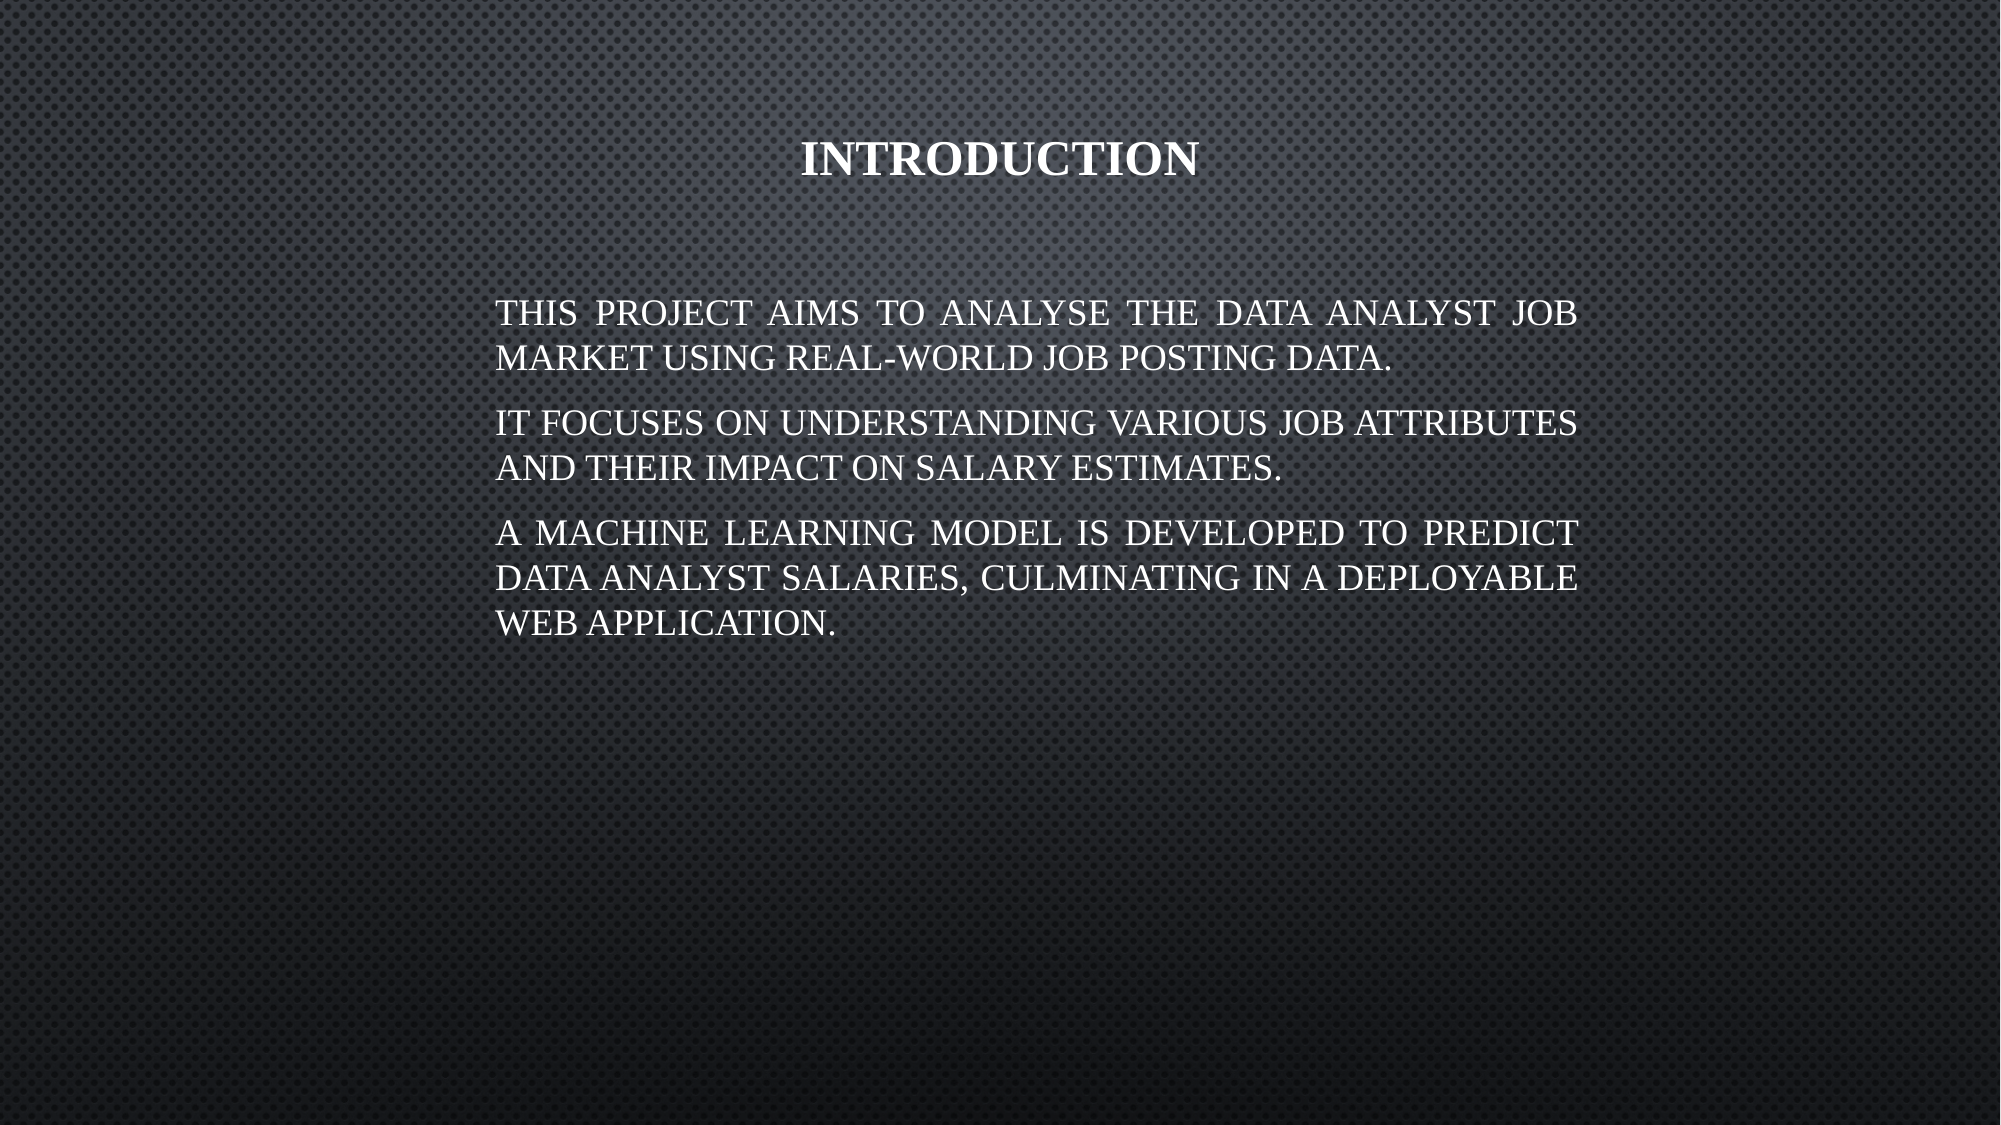

# introduction

This project aims to analyse the Data Analyst job market using real-world job posting data.
it focuses on understanding various job attributes and their impact on salary estimates.
A machine learning model is developed to predict Data Analyst salaries, culminating in a deployable web application.